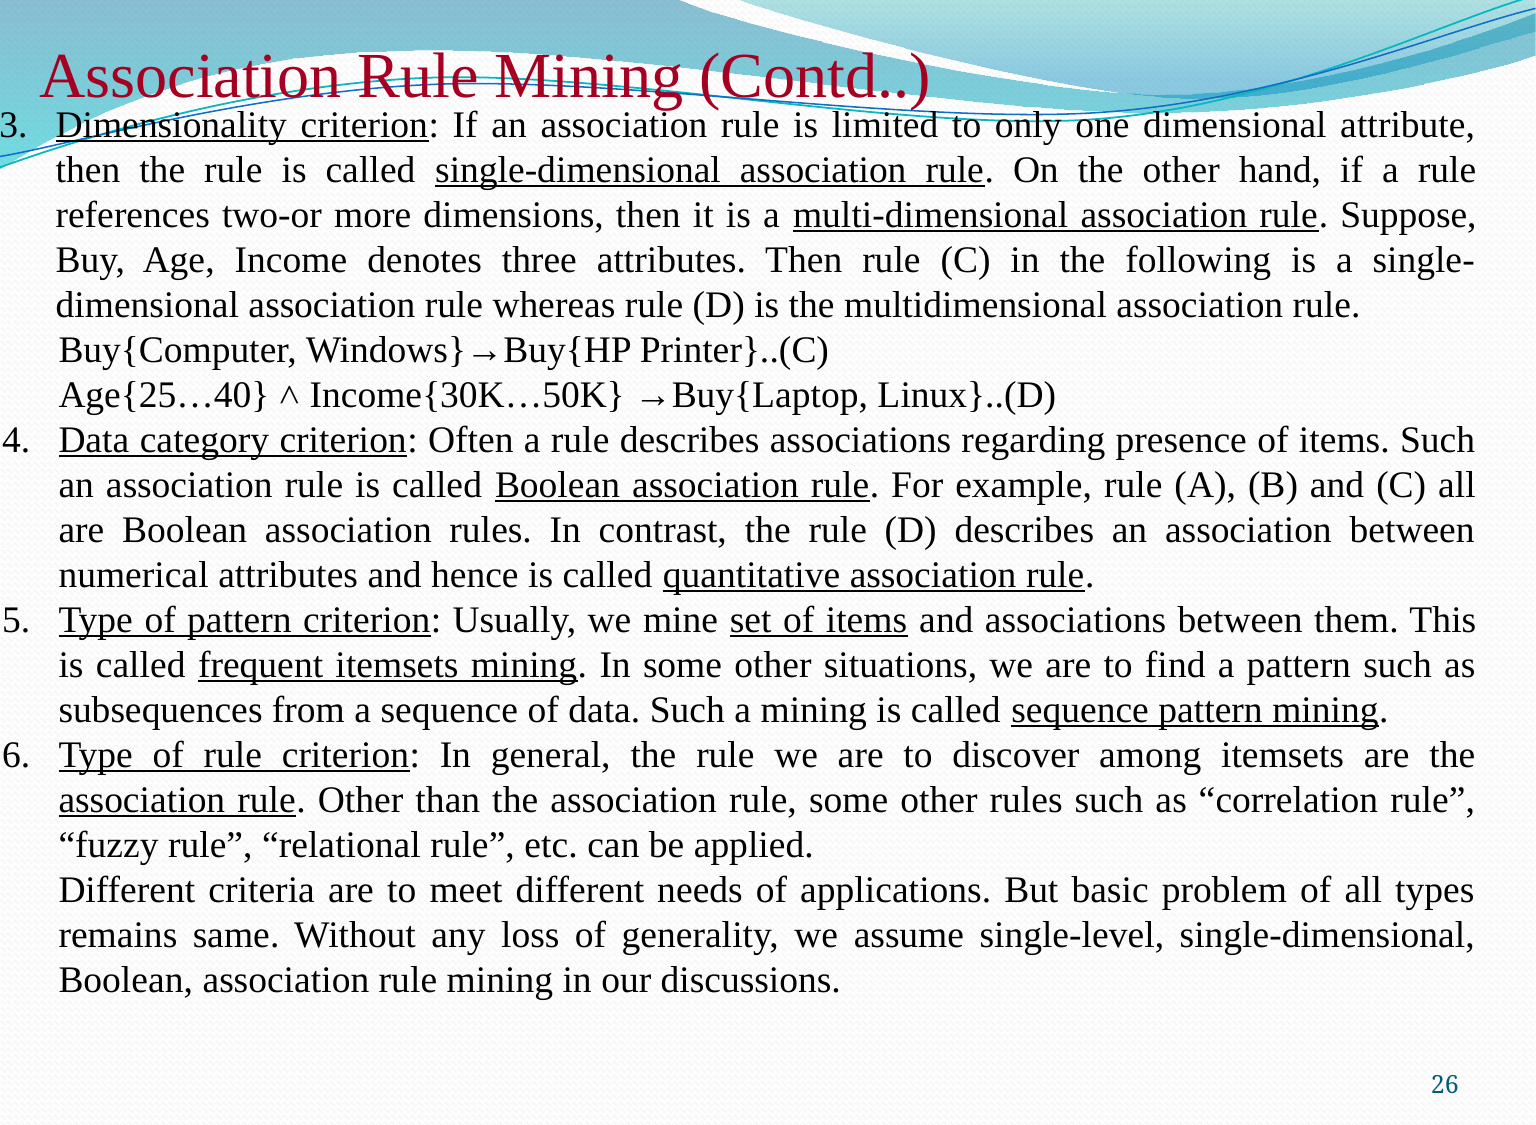

# Association Rule Mining (Contd..)
Dimensionality criterion: If an association rule is limited to only one dimensional attribute, then the rule is called single-dimensional association rule. On the other hand, if a rule references two-or more dimensions, then it is a multi-dimensional association rule. Suppose, Buy, Age, Income denotes three attributes. Then rule (C) in the following is a single-dimensional association rule whereas rule (D) is the multidimensional association rule.
Buy{Computer, Windows}→Buy{HP Printer}..(C)
Age{25…40} ˄ Income{30K…50K} →Buy{Laptop, Linux}..(D)
Data category criterion: Often a rule describes associations regarding presence of items. Such an association rule is called Boolean association rule. For example, rule (A), (B) and (C) all are Boolean association rules. In contrast, the rule (D) describes an association between numerical attributes and hence is called quantitative association rule.
Type of pattern criterion: Usually, we mine set of items and associations between them. This is called frequent itemsets mining. In some other situations, we are to find a pattern such as subsequences from a sequence of data. Such a mining is called sequence pattern mining.
Type of rule criterion: In general, the rule we are to discover among itemsets are the association rule. Other than the association rule, some other rules such as “correlation rule”, “fuzzy rule”, “relational rule”, etc. can be applied.
	Different criteria are to meet different needs of applications. But basic problem of all types remains same. Without any loss of generality, we assume single-level, single-dimensional, Boolean, association rule mining in our discussions.

26